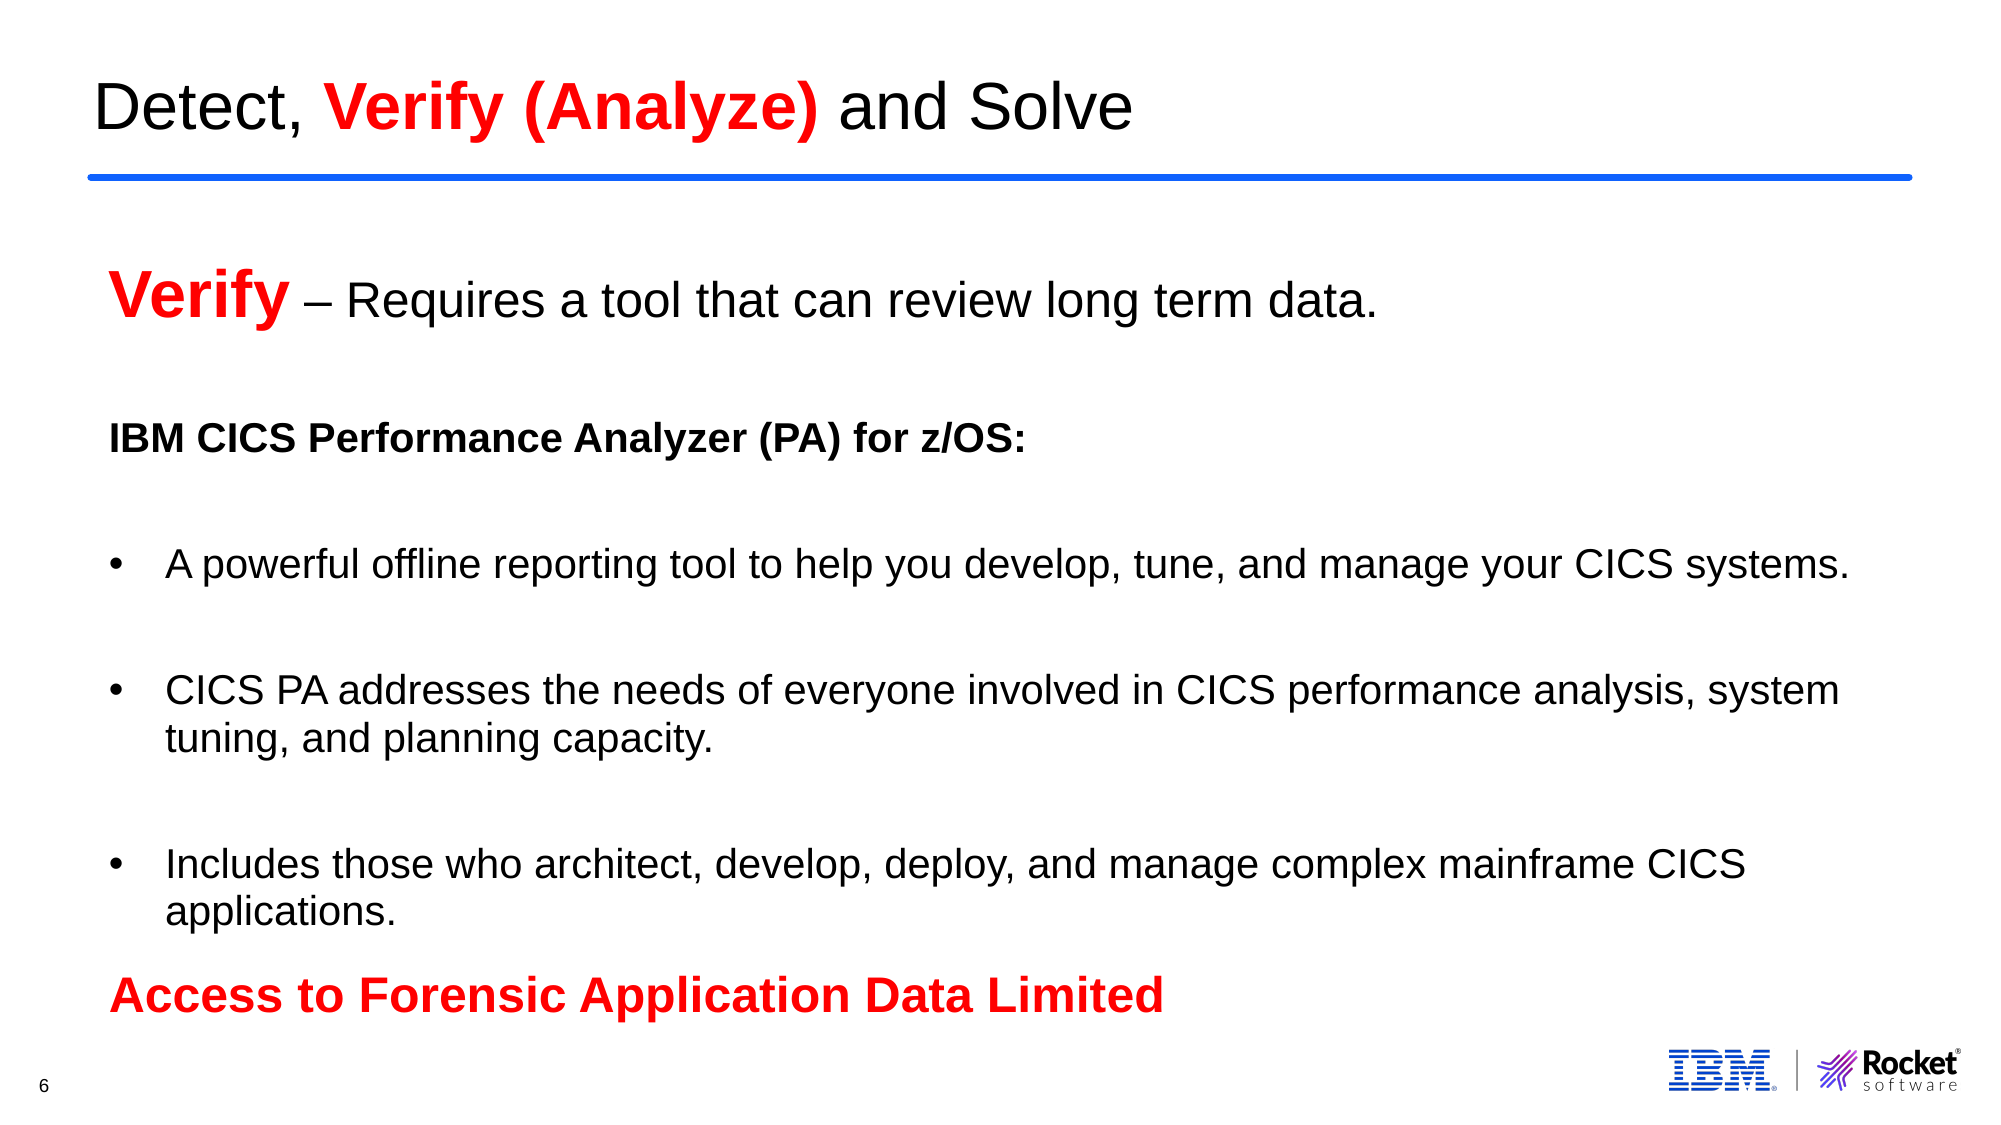

# Detect, Verify (Analyze) and Solve
Verify – Requires a tool that can review long term data.
IBM CICS Performance Analyzer (PA) for z/OS:
A powerful offline reporting tool to help you develop, tune, and manage your CICS systems.
CICS PA addresses the needs of everyone involved in CICS performance analysis, system tuning, and planning capacity.
Includes those who architect, develop, deploy, and manage complex mainframe CICS applications.
Access to Forensic Application Data Limited